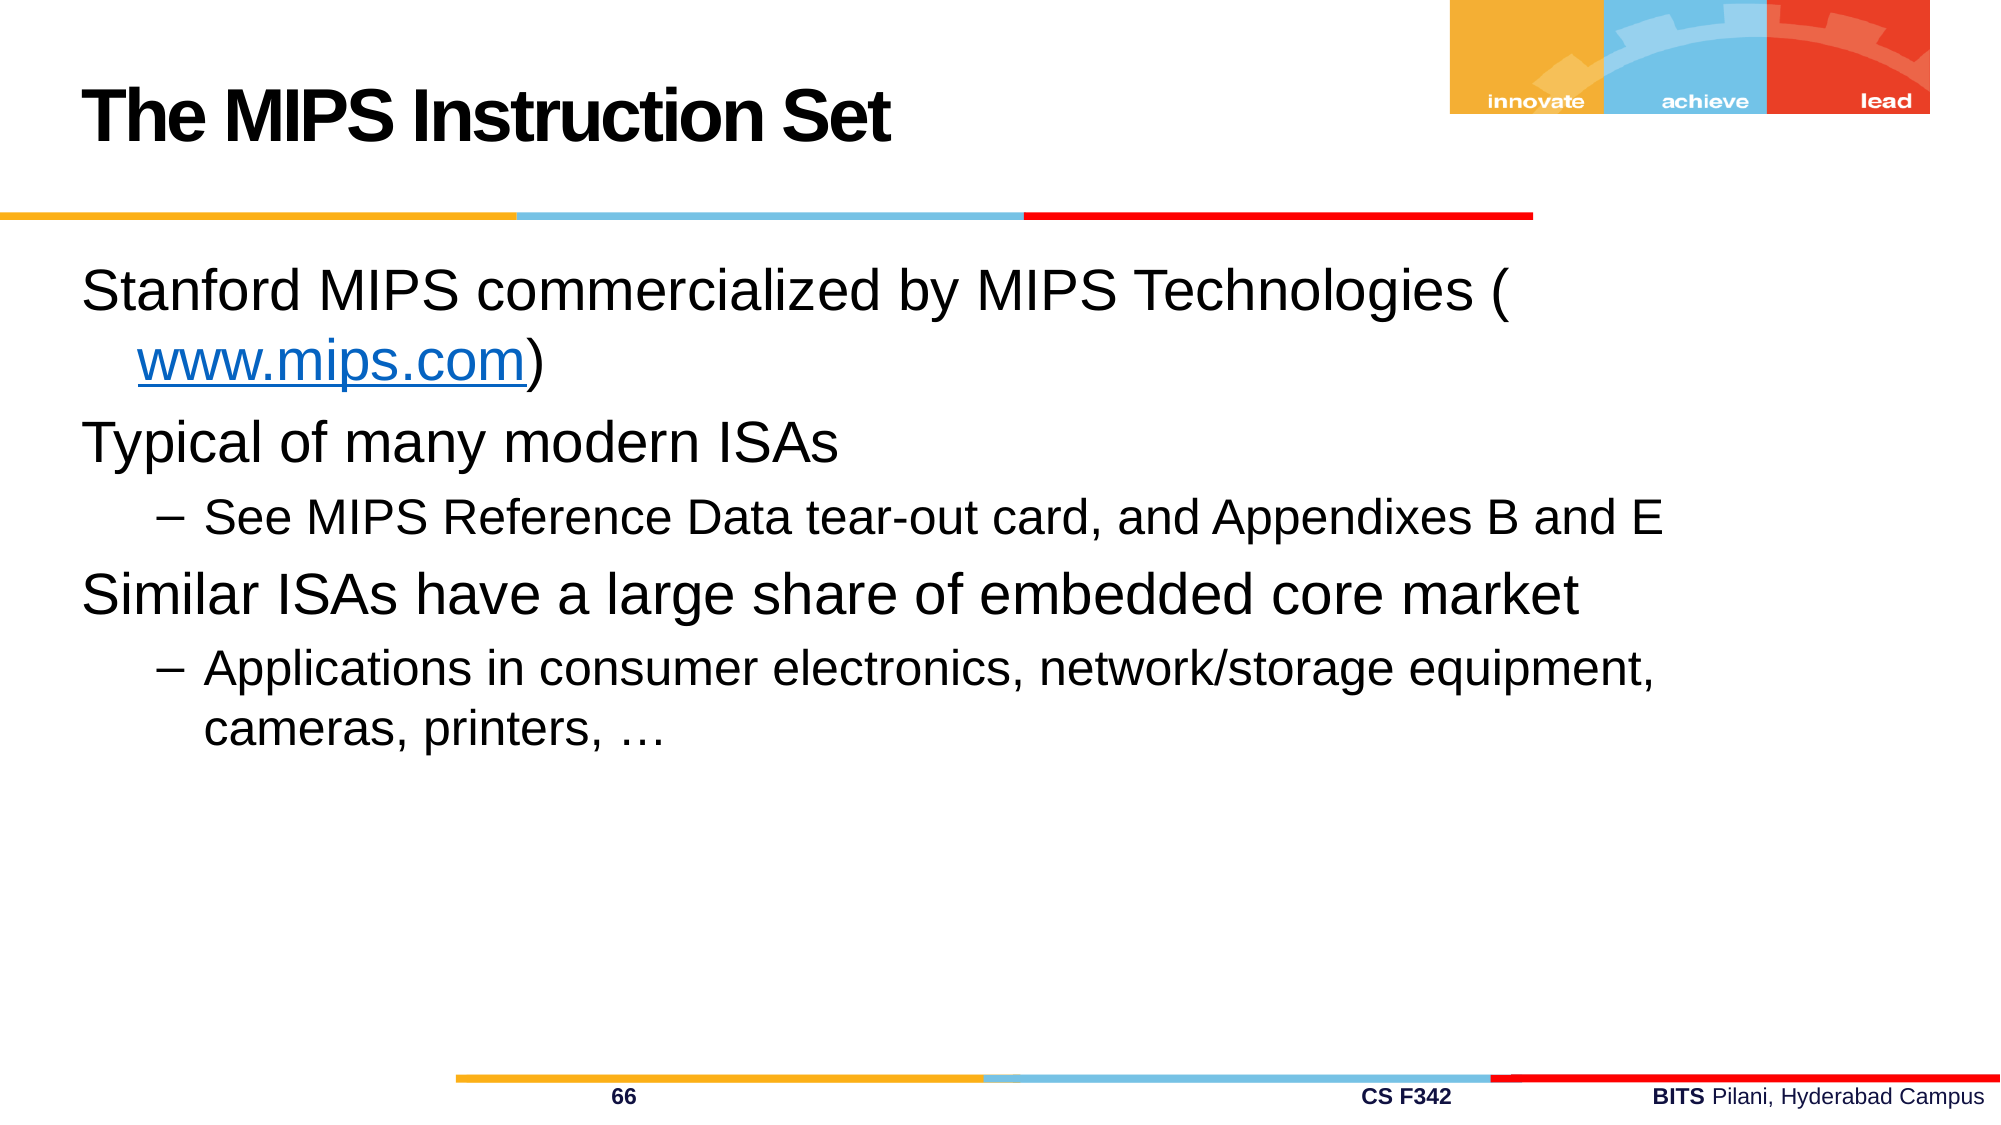

The MIPS Instruction Set
Stanford MIPS commercialized by MIPS Technologies (www.mips.com)
Typical of many modern ISAs
See MIPS Reference Data tear-out card, and Appendixes B and E
Similar ISAs have a large share of embedded core market
Applications in consumer electronics, network/storage equipment, cameras, printers, …